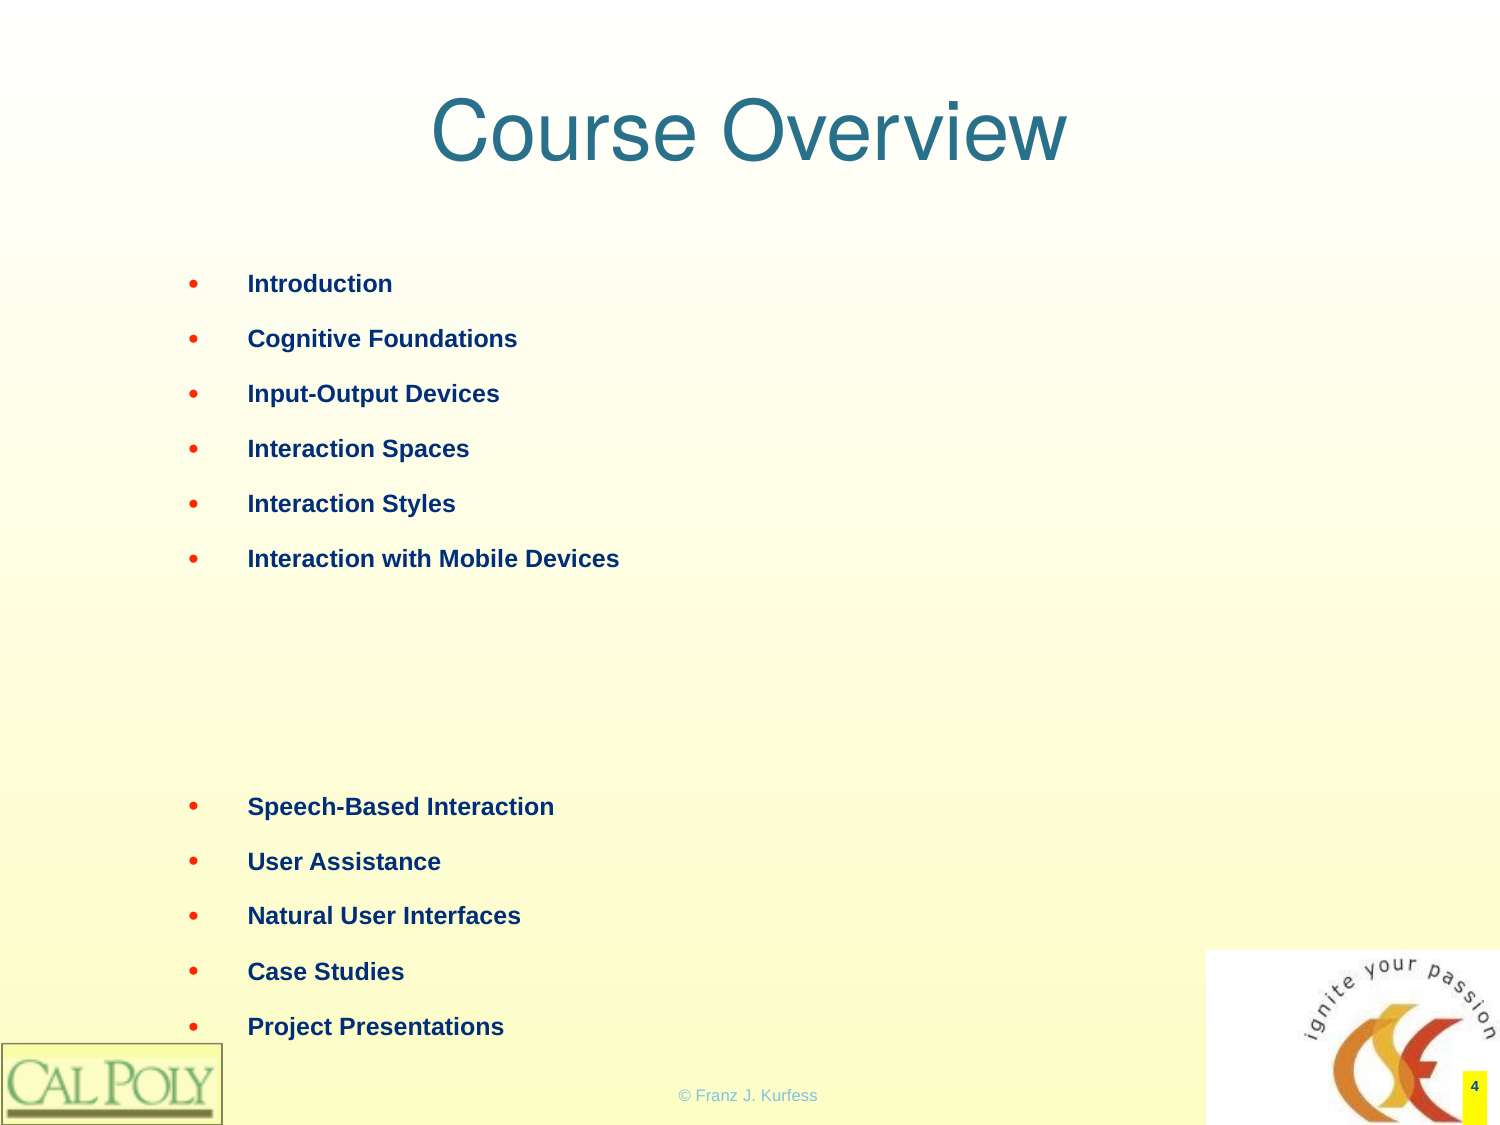

# Course Overview
Introduction
Cognitive Foundations
Input-Output Devices
Interaction Spaces
Interaction Styles
Interaction with Mobile Devices

Speech-Based Interaction
User Assistance
Natural User Interfaces
Case Studies
Project Presentations
4